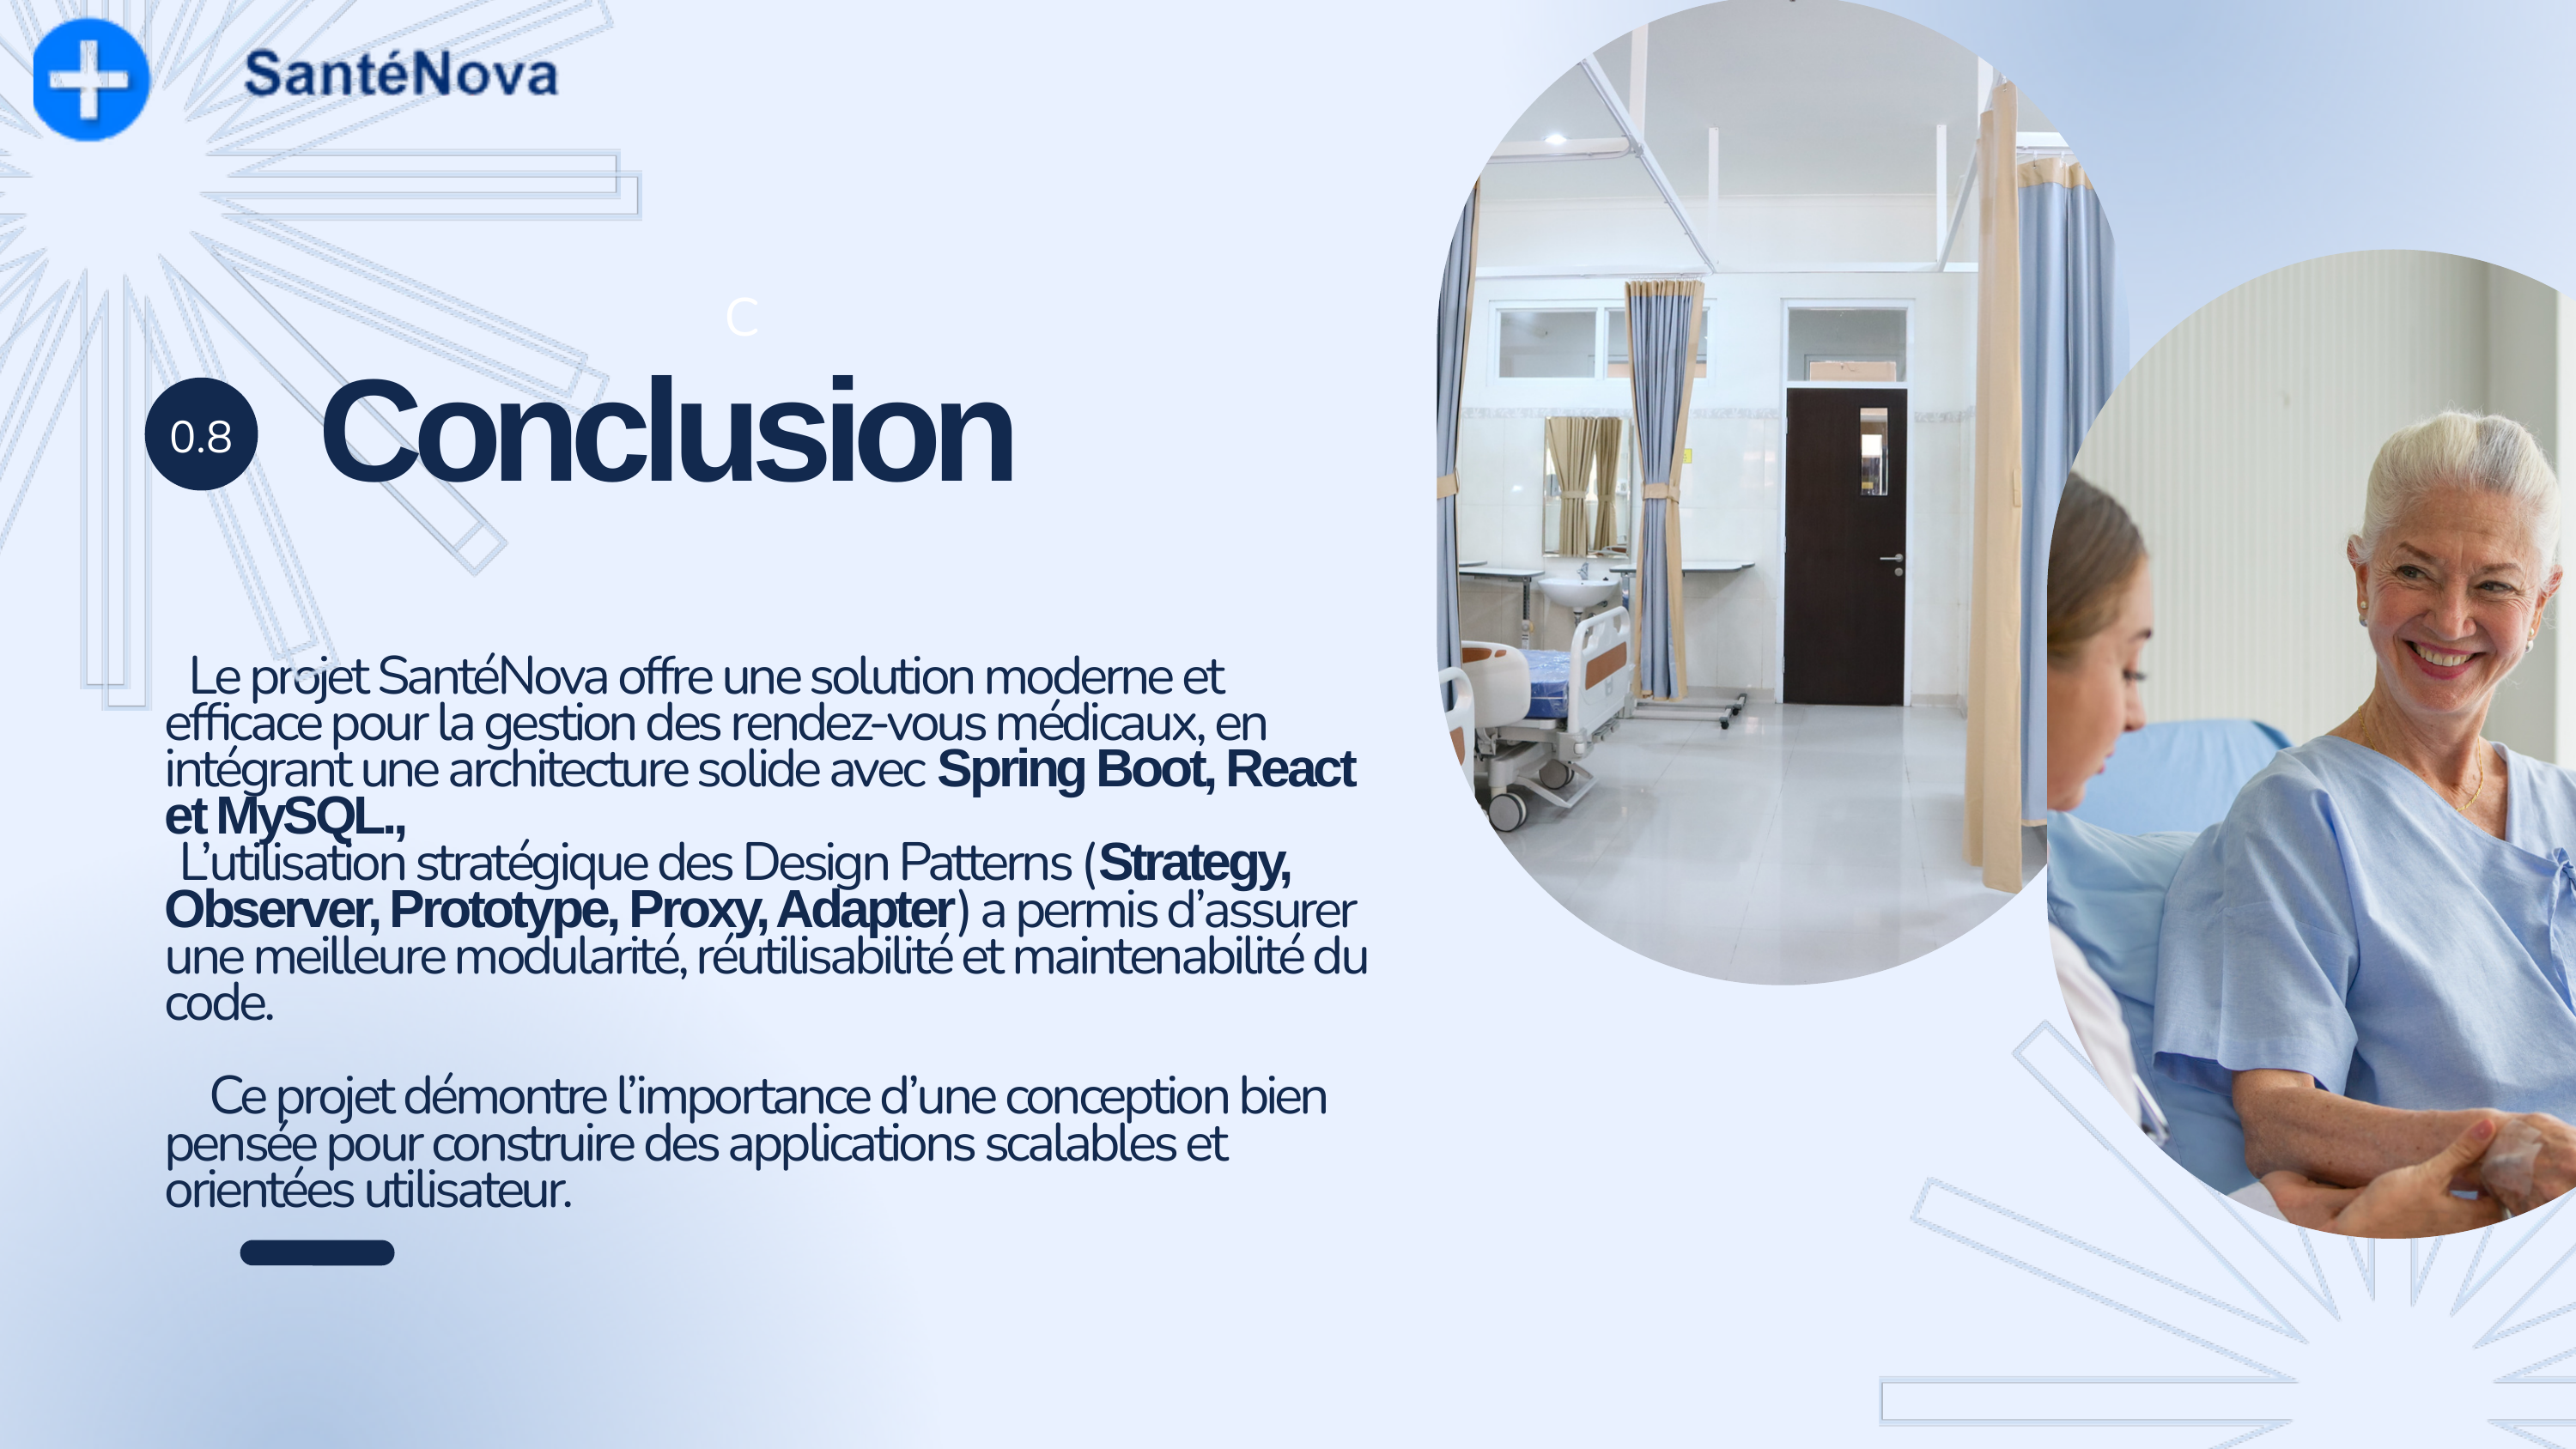

C

0.8
Conclusion
  Le projet SantéNova offre une solution moderne et efficace pour la gestion des rendez-vous médicaux, en intégrant une architecture solide avec Spring Boot, React et MySQL.,
 L’utilisation stratégique des Design Patterns (Strategy, Observer, Prototype, Proxy, Adapter) a permis d’assurer une meilleure modularité, réutilisabilité et maintenabilité du code.

    Ce projet démontre l’importance d’une conception bien pensée pour construire des applications scalables et orientées utilisateur.